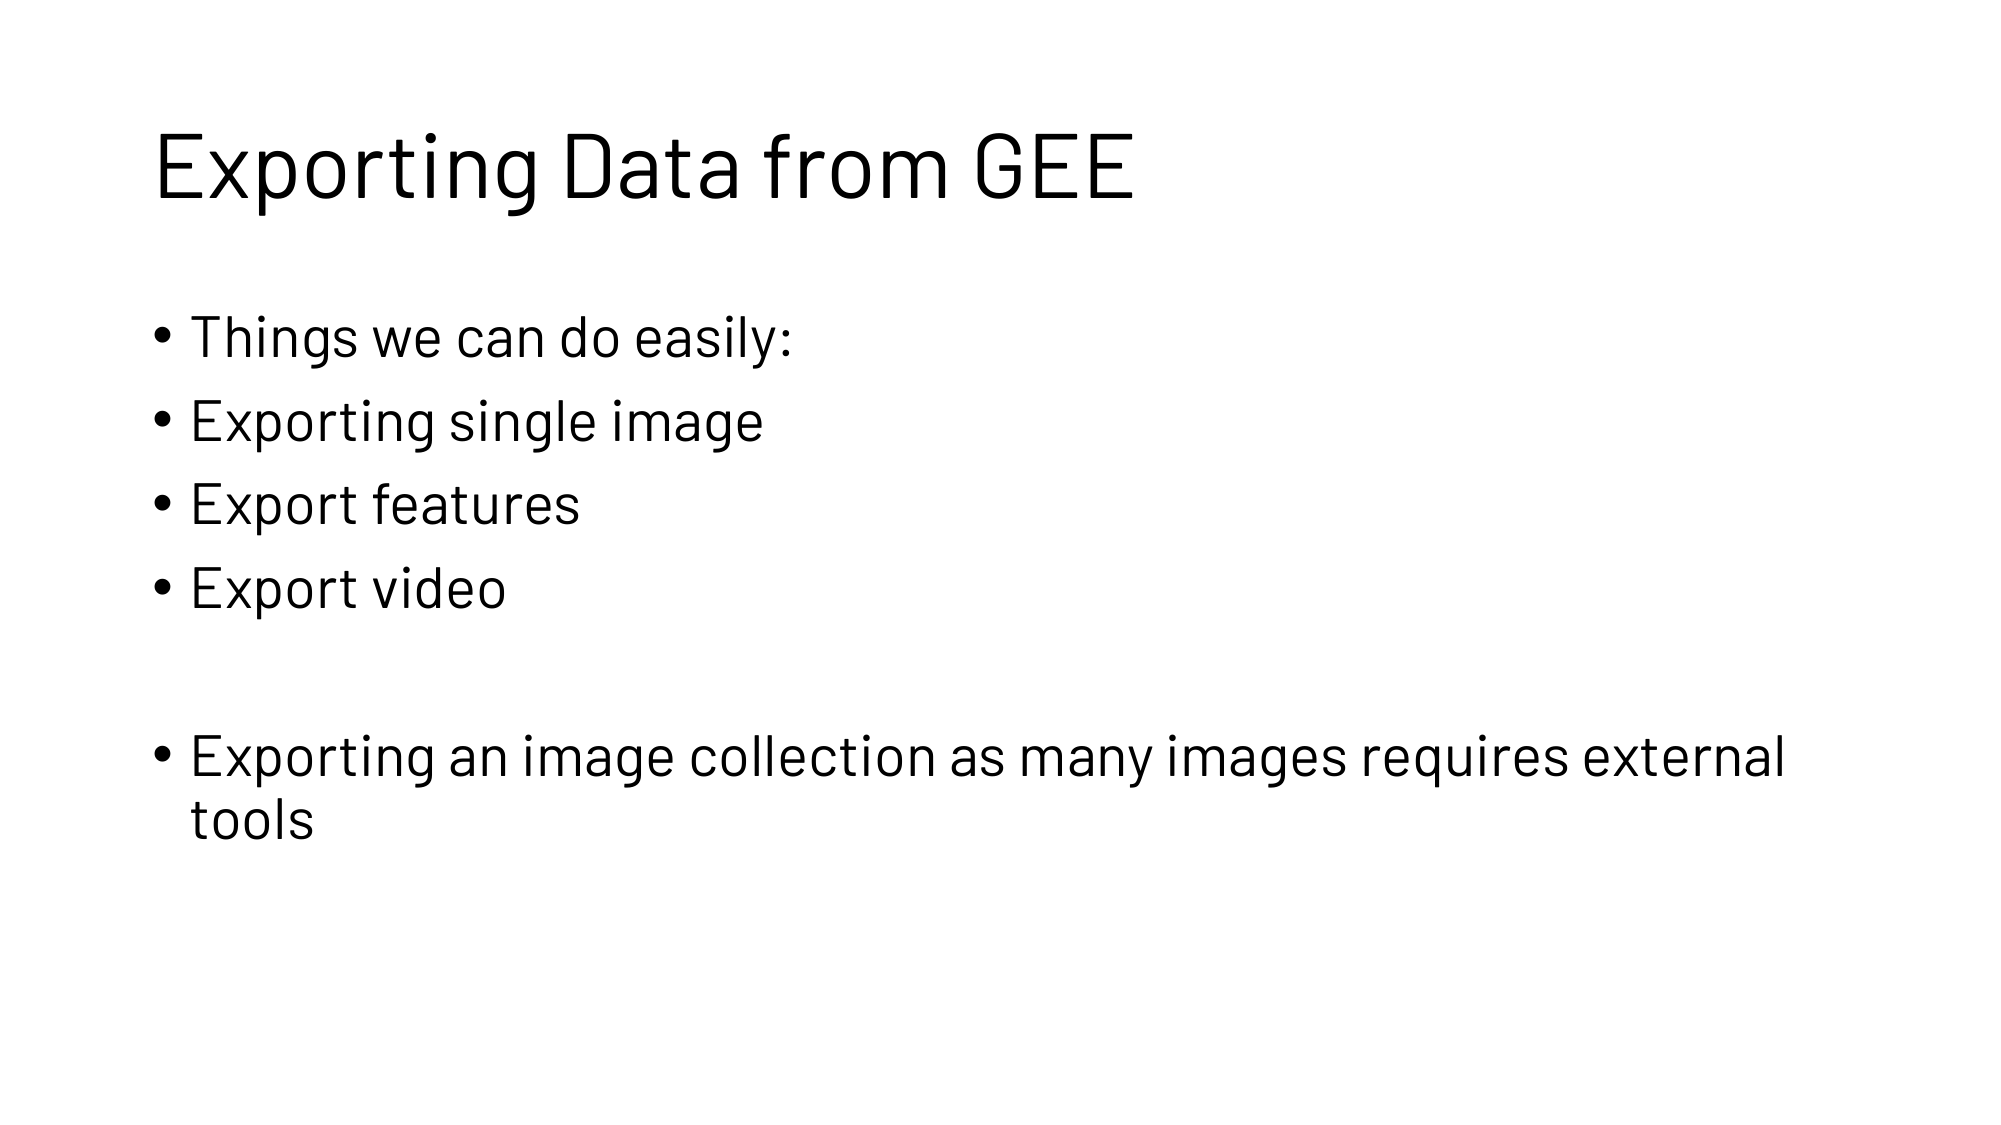

# Exporting Data from GEE
Things we can do easily:
Exporting single image
Export features
Export video

Exporting an image collection as many images requires external tools